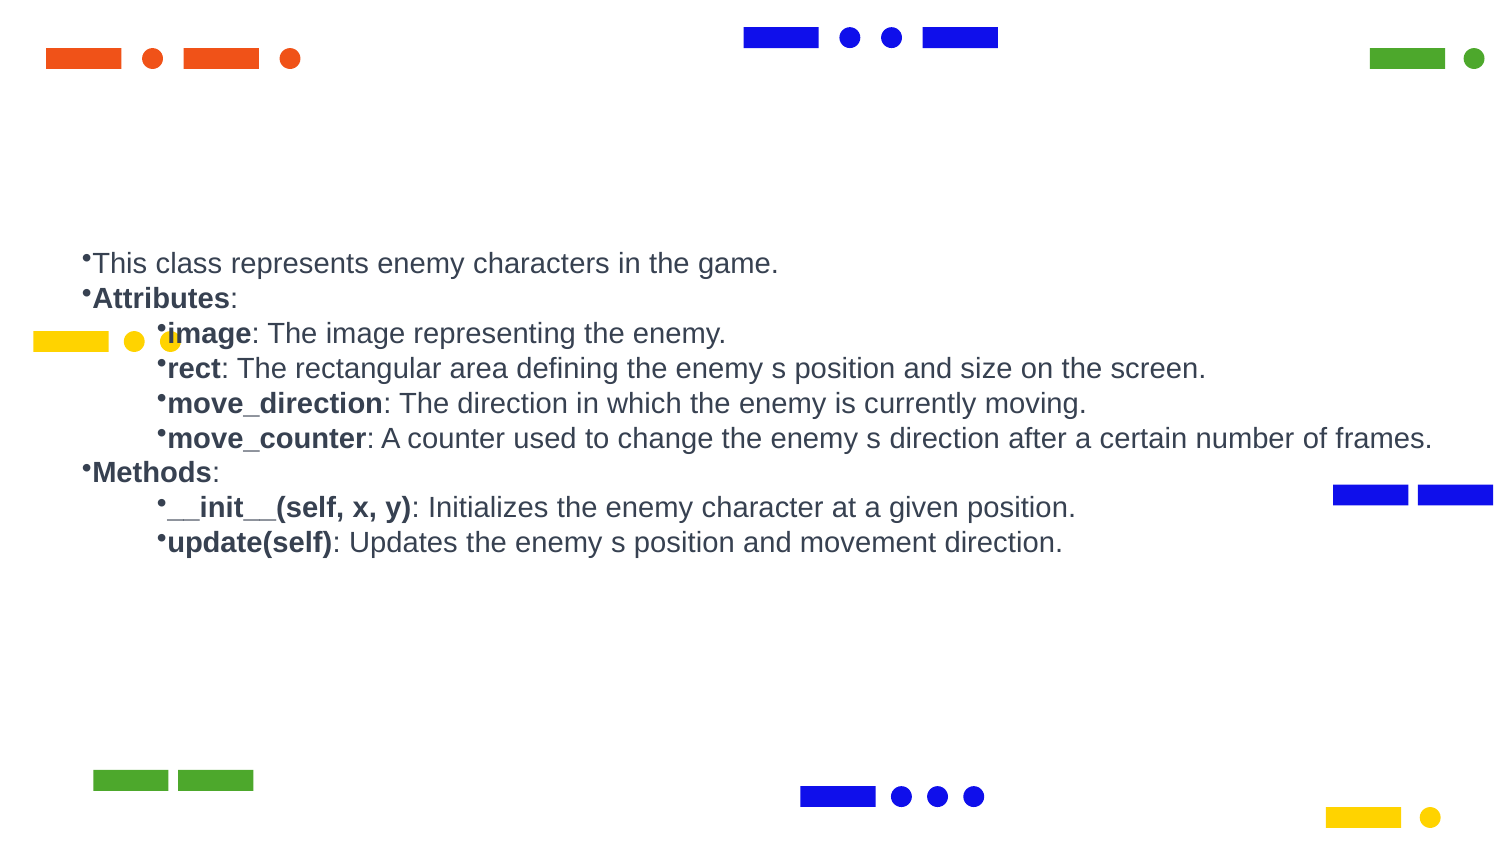

This class represents enemy characters in the game.
Attributes:
image: The image representing the enemy.
rect: The rectangular area defining the enemy s position and size on the screen.
move_direction: The direction in which the enemy is currently moving.
move_counter: A counter used to change the enemy s direction after a certain number of frames.
Methods:
__init__(self, x, y): Initializes the enemy character at a given position.
update(self): Updates the enemy s position and movement direction.